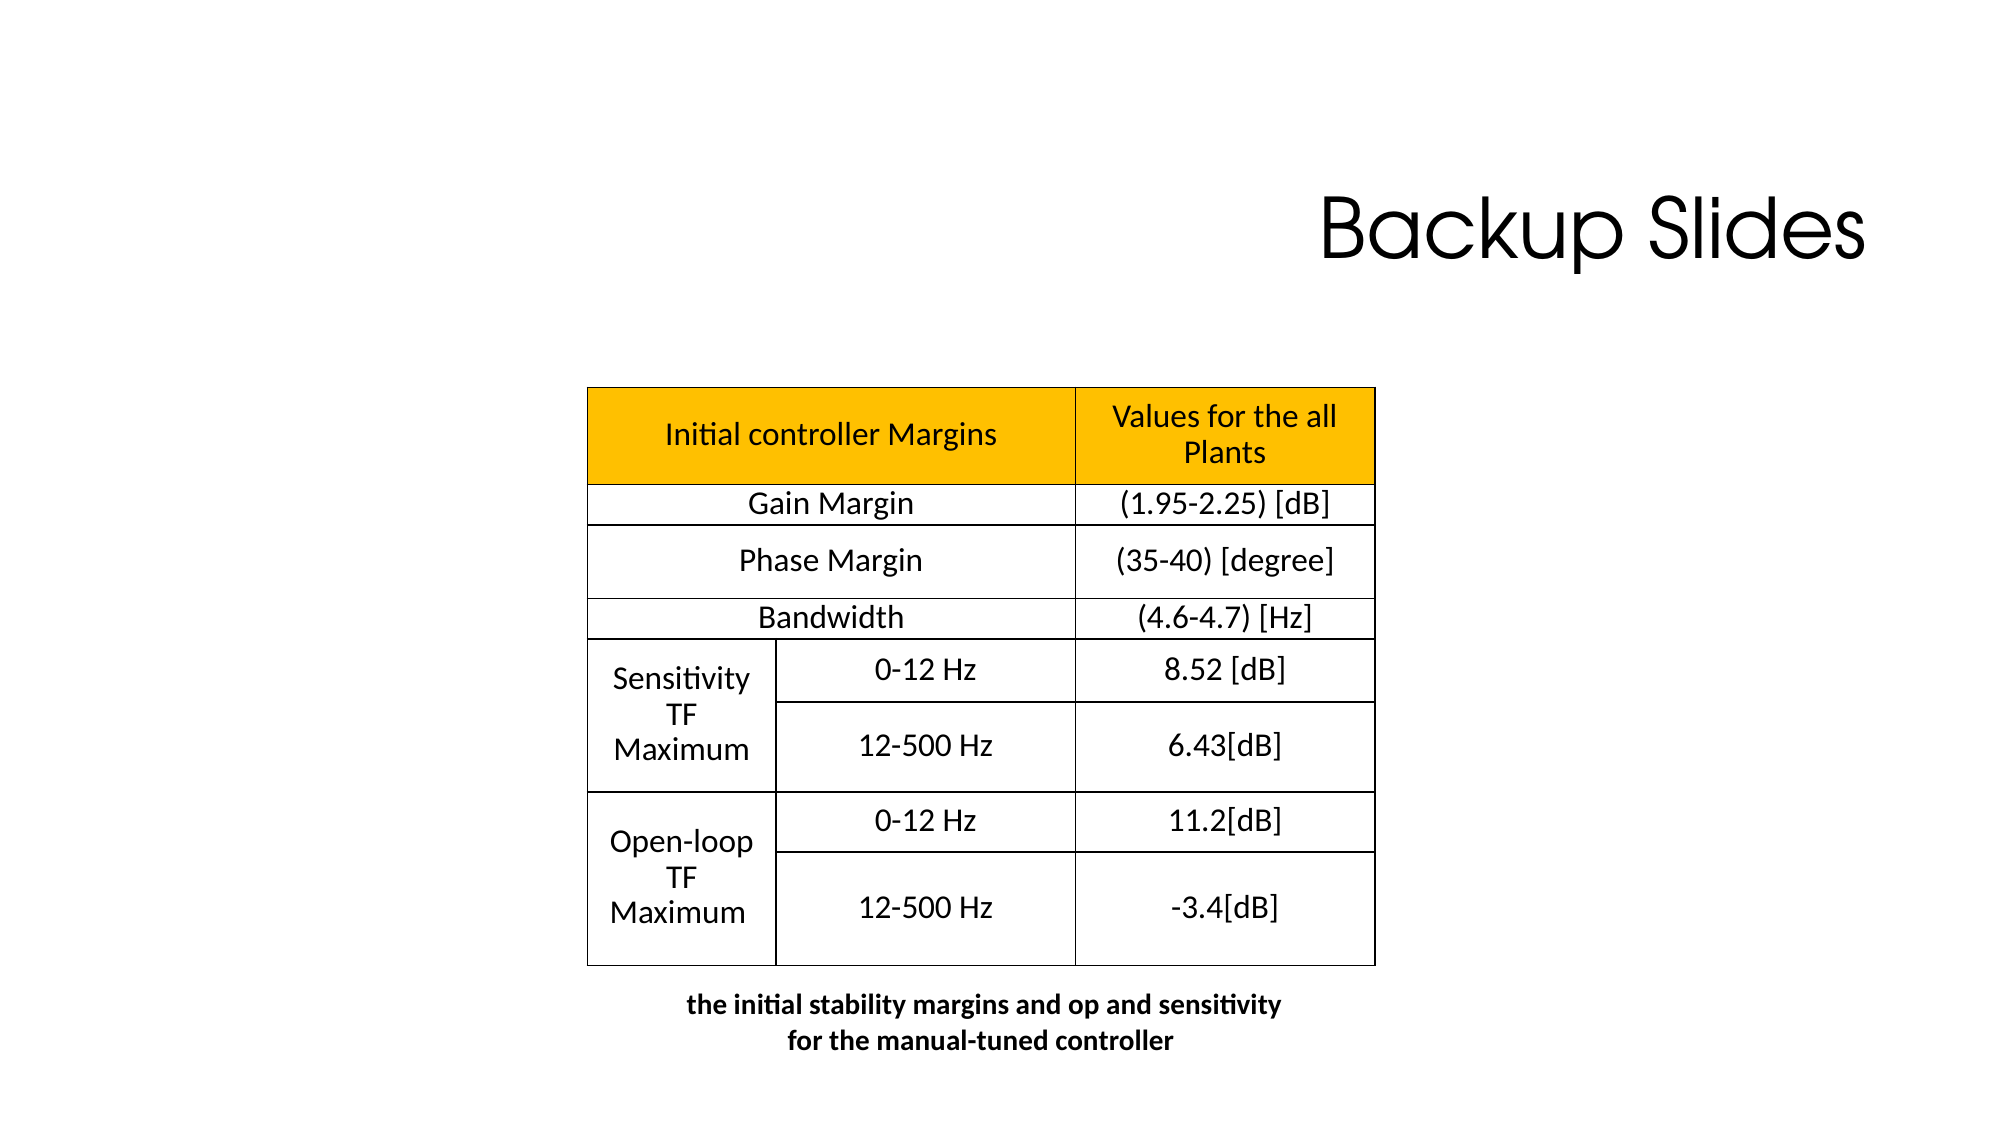

# Backup Slides
| Initial controller Margins |  | Values for the all Plants |
| --- | --- | --- |
| Gain Margin |  | (1.95-2.25) [dB] |
| Phase Margin |  | (35-40) [degree] |
| Bandwidth |  | (4.6-4.7) [Hz] |
| Sensitivity TF Maximum | 0-12 Hz | 8.52 [dB] |
|  | 12-500 Hz | 6.43[dB] |
| Open-loop TF Maximum | 0-12 Hz | 11.2[dB] |
|  | 12-500 Hz | -3.4[dB] |
 the initial stability margins and op and sensitivity for the manual-tuned controller